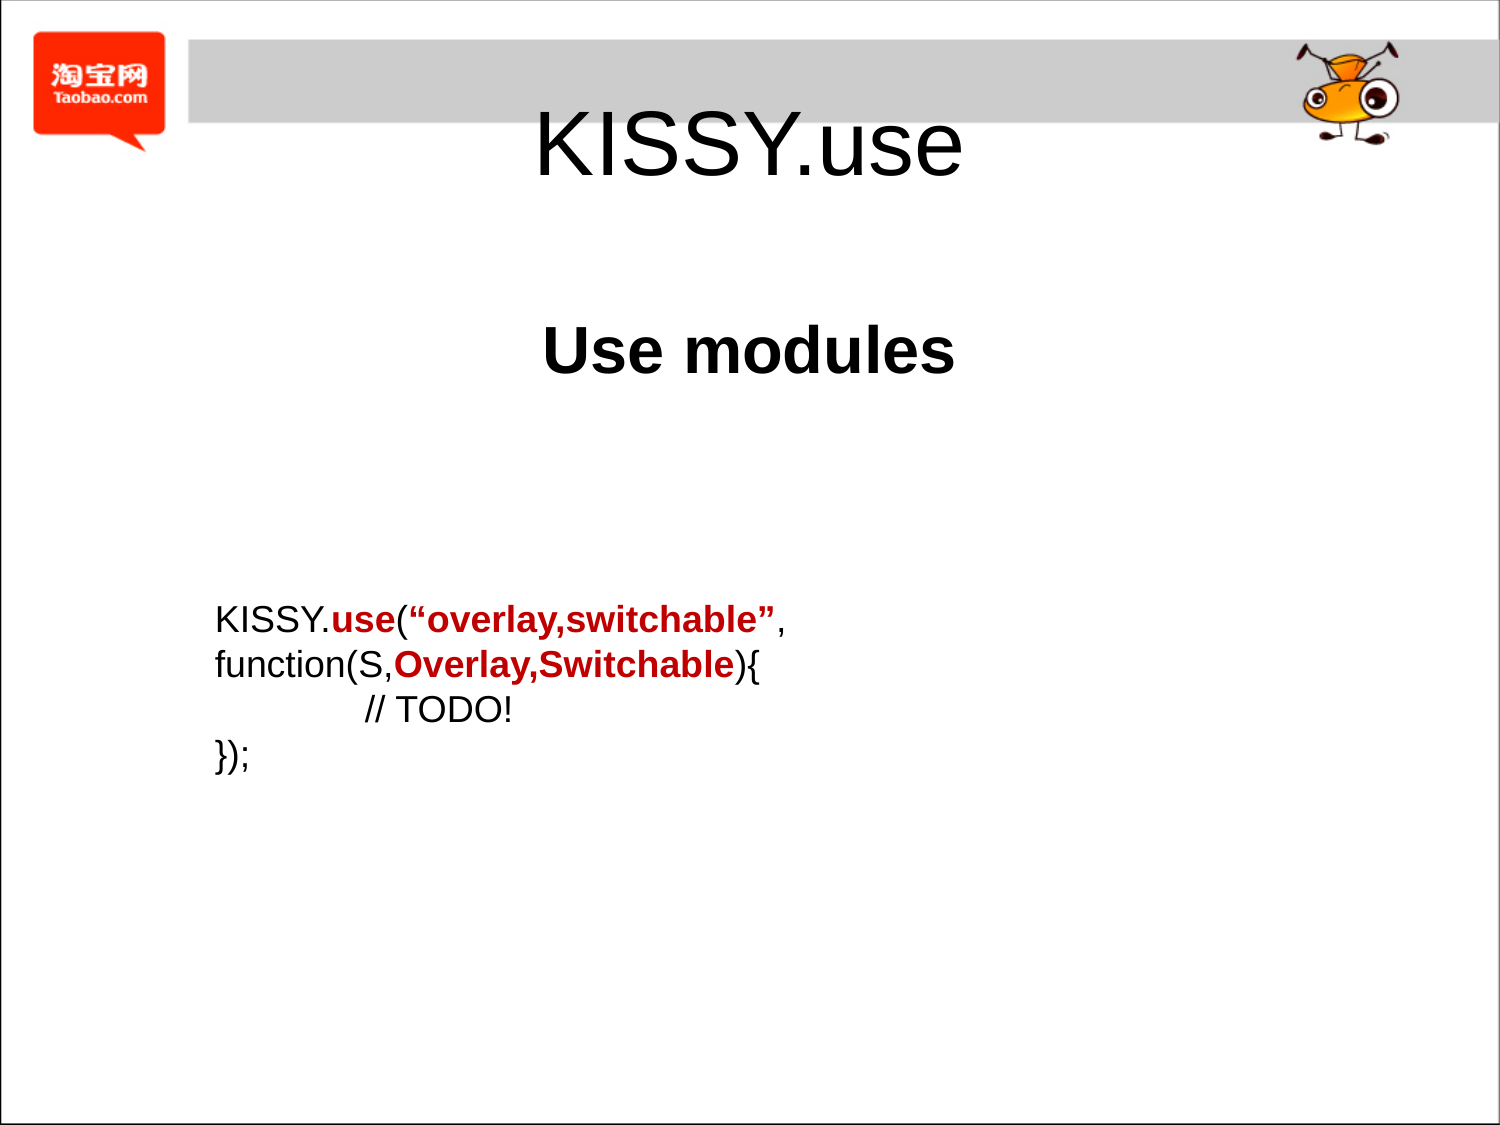

# KISSY.use
Use modules
KISSY.use(“overlay,switchable”,
function(S,Overlay,Switchable){
	// TODO!
});